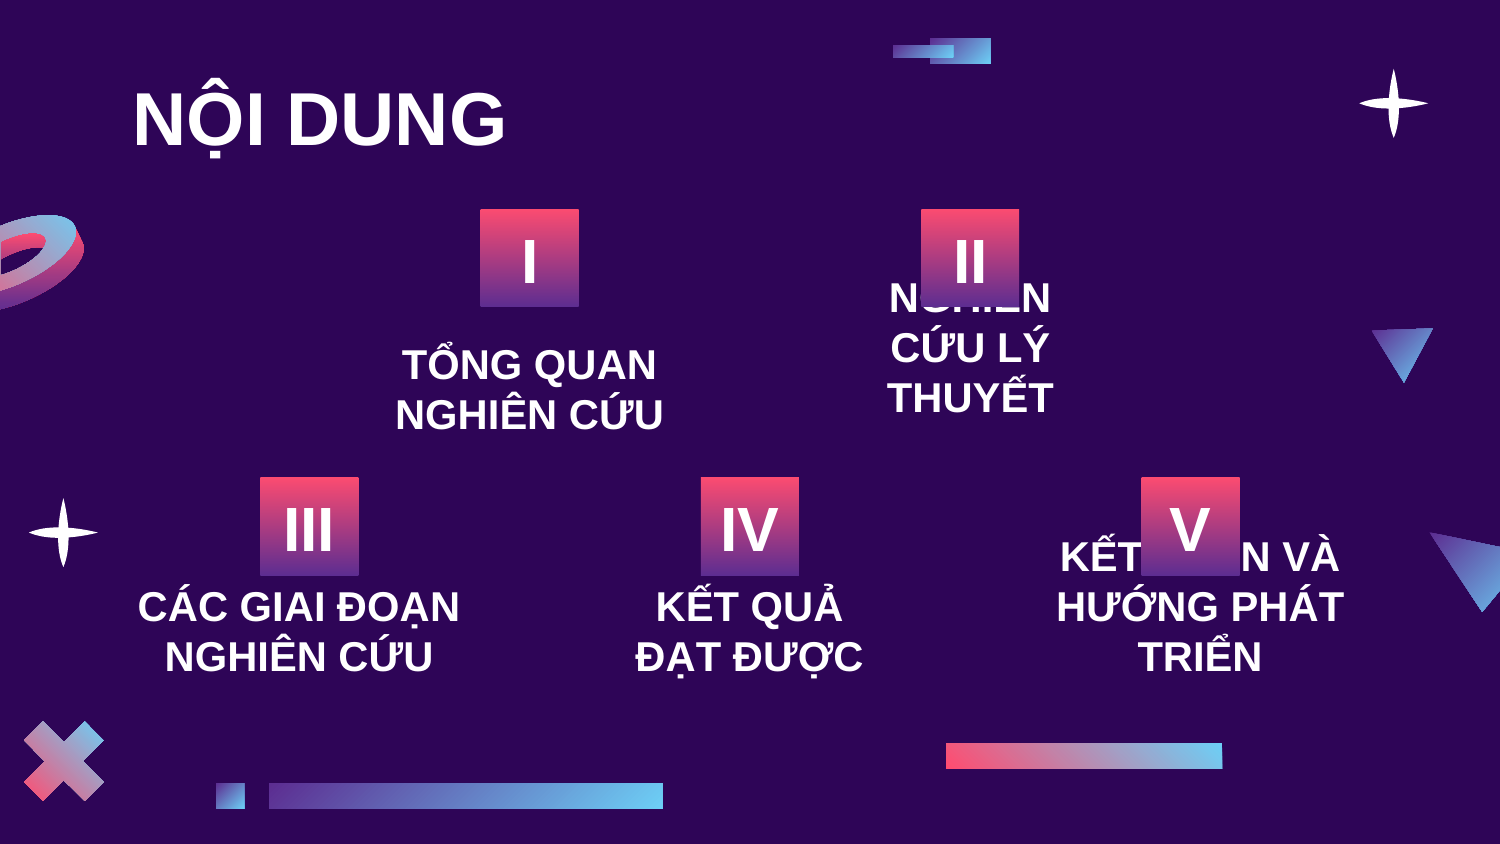

# NỘI DUNG
I
II
NGHIÊN CỨU LÝ THUYẾT
TỔNG QUAN NGHIÊN CỨU
III
IV
V
KẾT LUÂN VÀ HƯỚNG PHÁT TRIỂN
CÁC GIAI ĐOẠN NGHIÊN CỨU
KẾT QUẢ ĐẠT ĐƯỢC